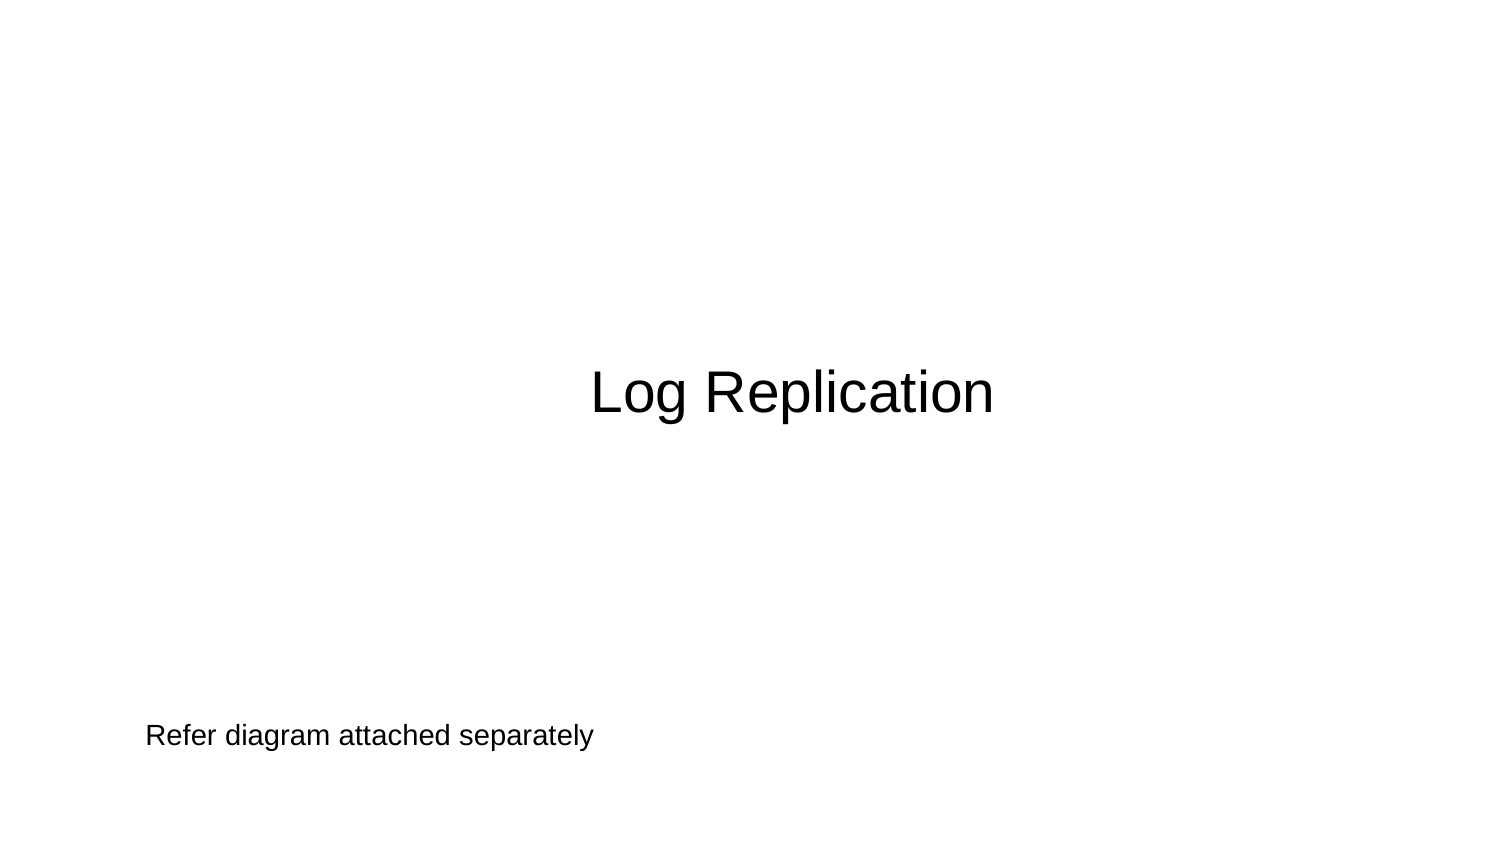

# Log Replication
Refer diagram attached separately